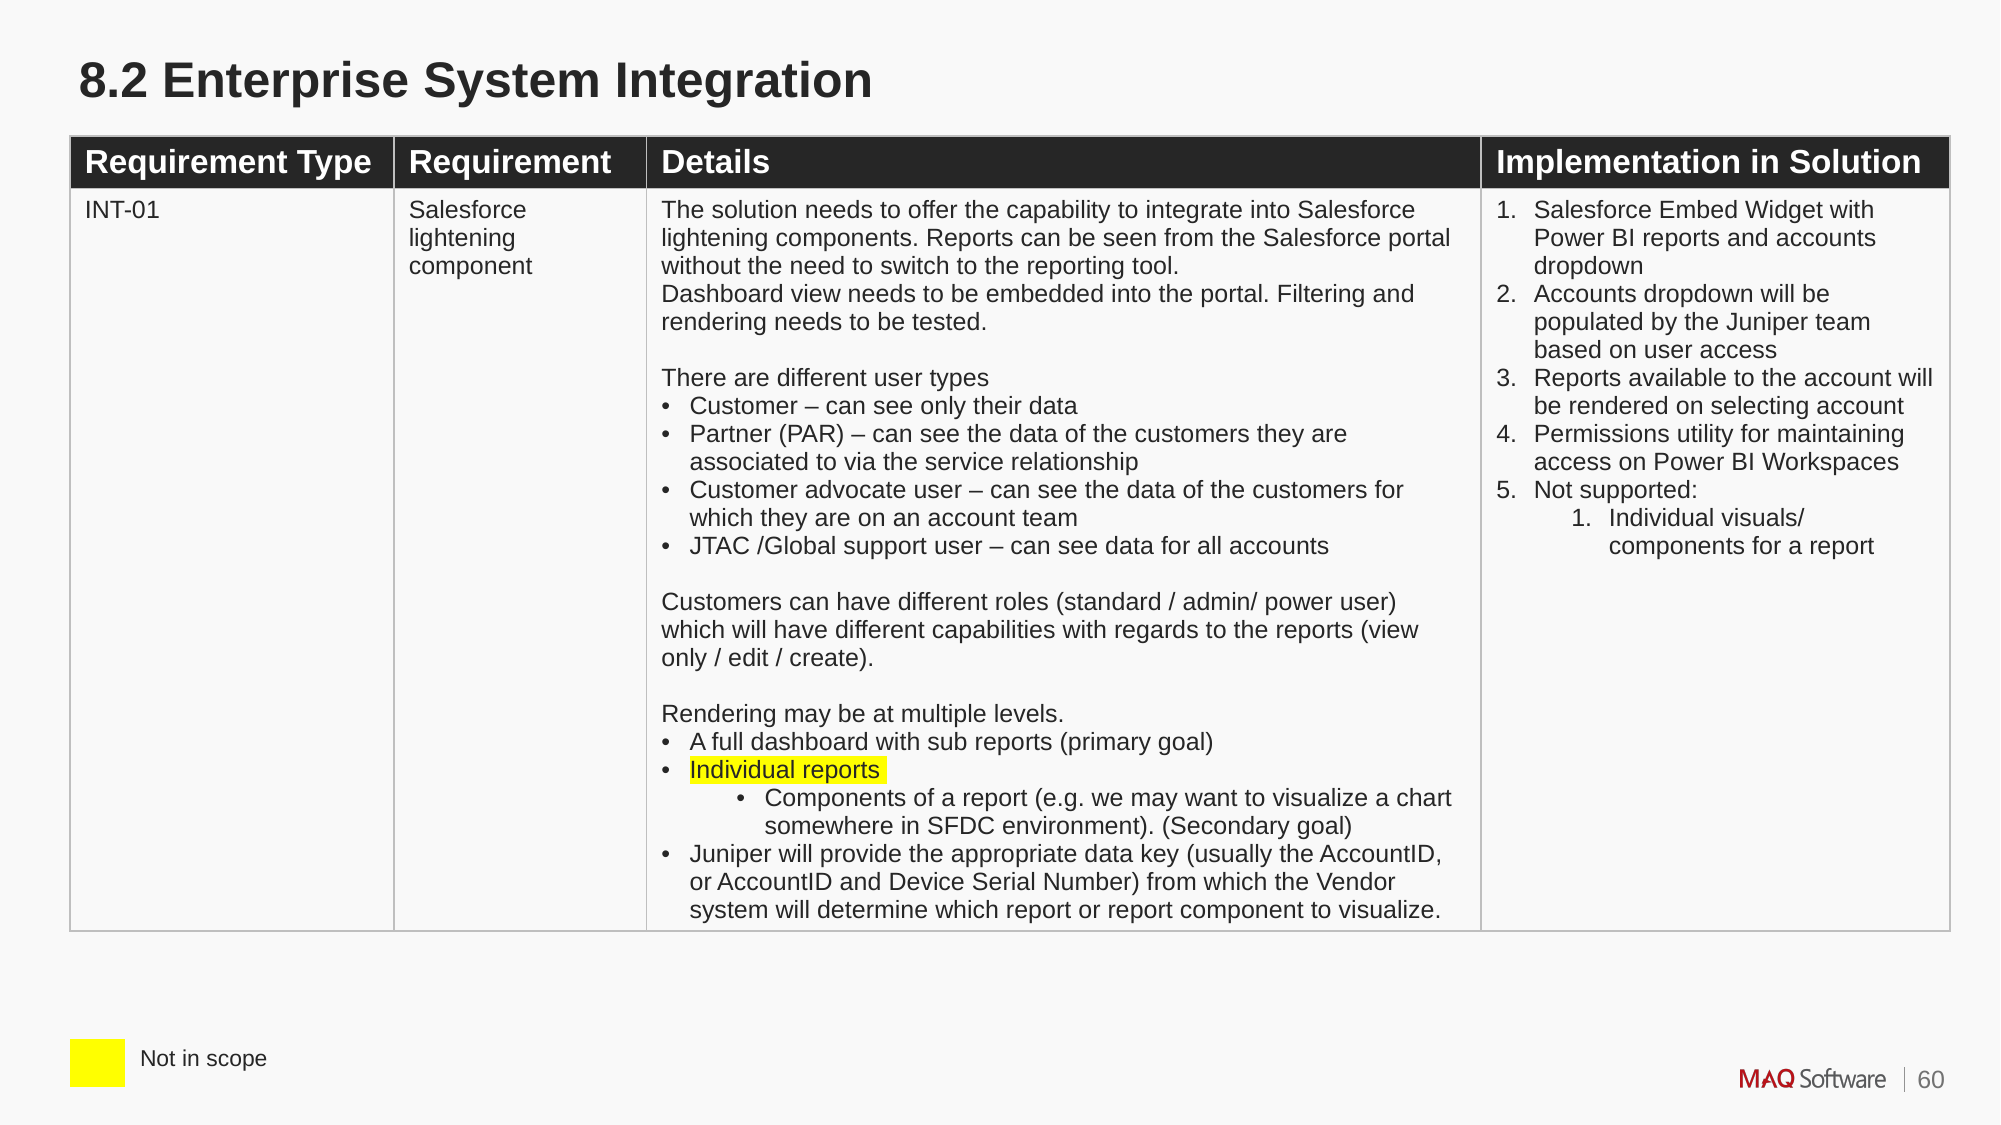

8.2 Enterprise System Integration
| Requirement Type | Requirement | Details | Implementation in Solution |
| --- | --- | --- | --- |
| INT-01 | Salesforce lightening component | The solution needs to offer the capability to integrate into Salesforce lightening components. Reports can be seen from the Salesforce portal without the need to switch to the reporting tool. Dashboard view needs to be embedded into the portal. Filtering and rendering needs to be tested. There are different user types Customer – can see only their data Partner (PAR) – can see the data of the customers they are associated to via the service relationship Customer advocate user – can see the data of the customers for which they are on an account team JTAC /Global support user – can see data for all accounts Customers can have different roles (standard / admin/ power user) which will have different capabilities with regards to the reports (view only / edit / create). Rendering may be at multiple levels. A full dashboard with sub reports (primary goal) Individual reports Components of a report (e.g. we may want to visualize a chart somewhere in SFDC environment). (Secondary goal) Juniper will provide the appropriate data key (usually the AccountID, or AccountID and Device Serial Number) from which the Vendor system will determine which report or report component to visualize. | Salesforce Embed Widget with Power BI reports and accounts dropdown Accounts dropdown will be populated by the Juniper team based on user access Reports available to the account will be rendered on selecting account Permissions utility for maintaining access on Power BI Workspaces Not supported: Individual visuals/ components for a report |
|  | Not in scope |
| --- | --- |
60